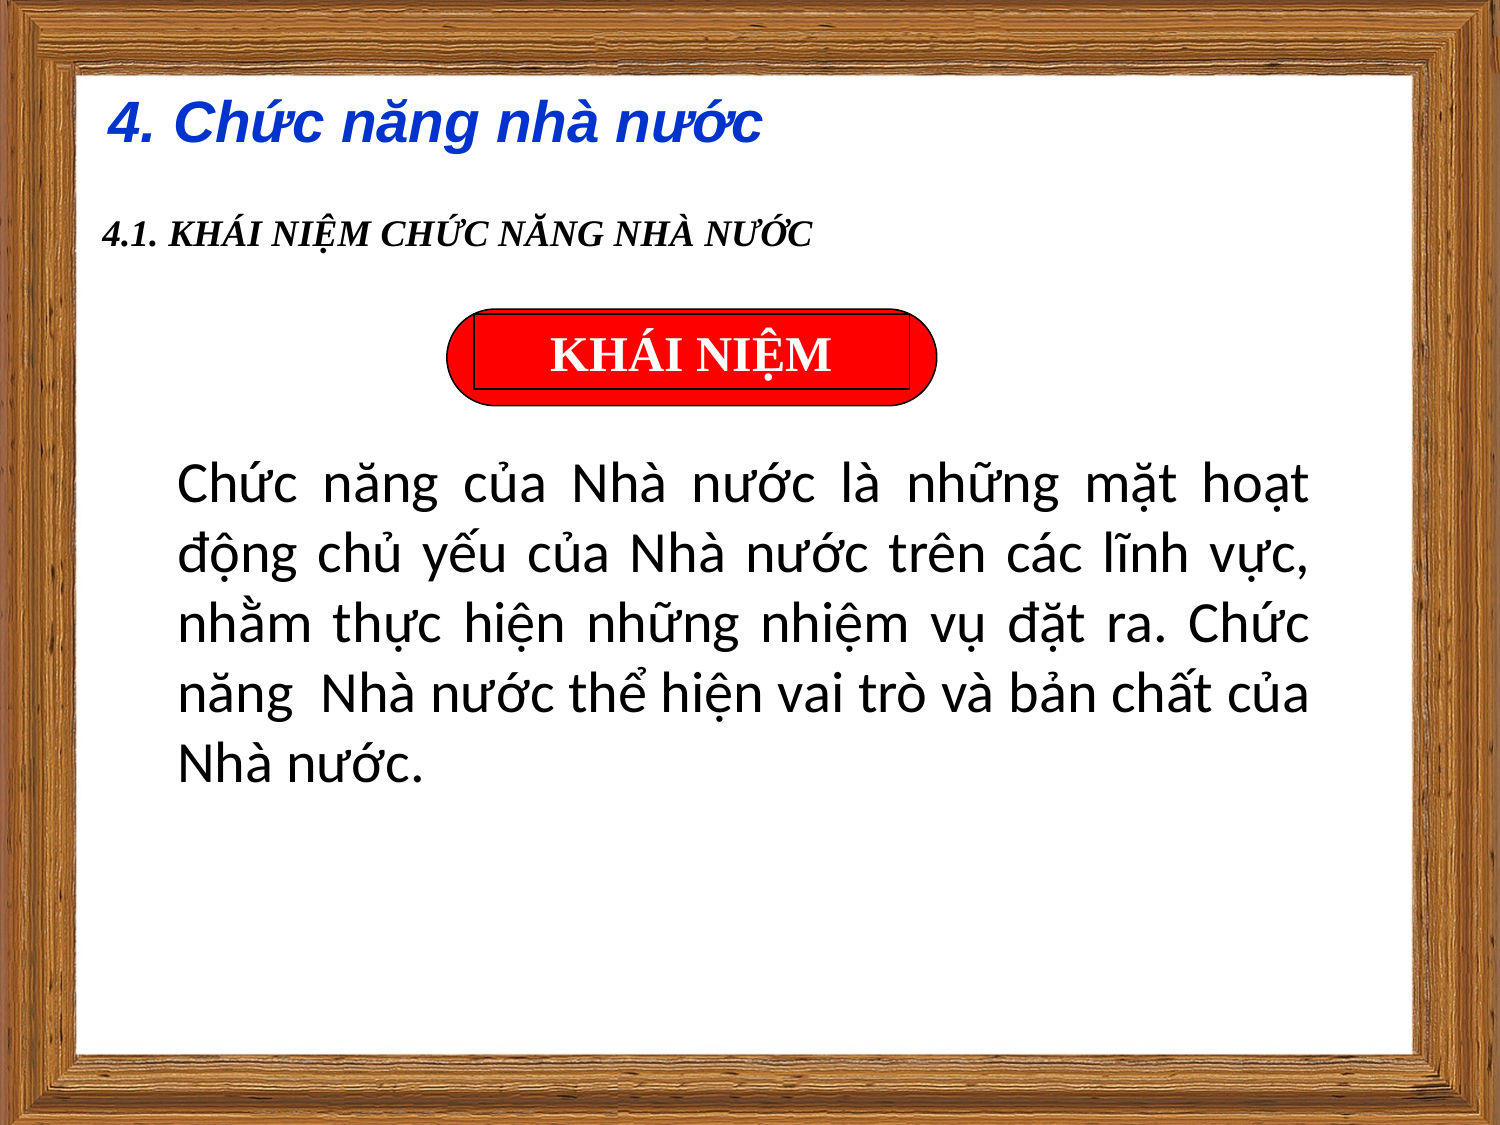

4. Chức năng nhà nước
4.1. KHÁI NIỆM CHỨC NĂNG NHÀ NƯỚC

KHÁI NIỆM
Add Your Title

Chức năng của Nhà nước là những mặt hoạt động chủ yếu của Nhà nước trên các lĩnh vực, nhằm thực hiện những nhiệm vụ đặt ra. Chức năng  Nhà nước thể hiện vai trò và bản chất của Nhà nước.